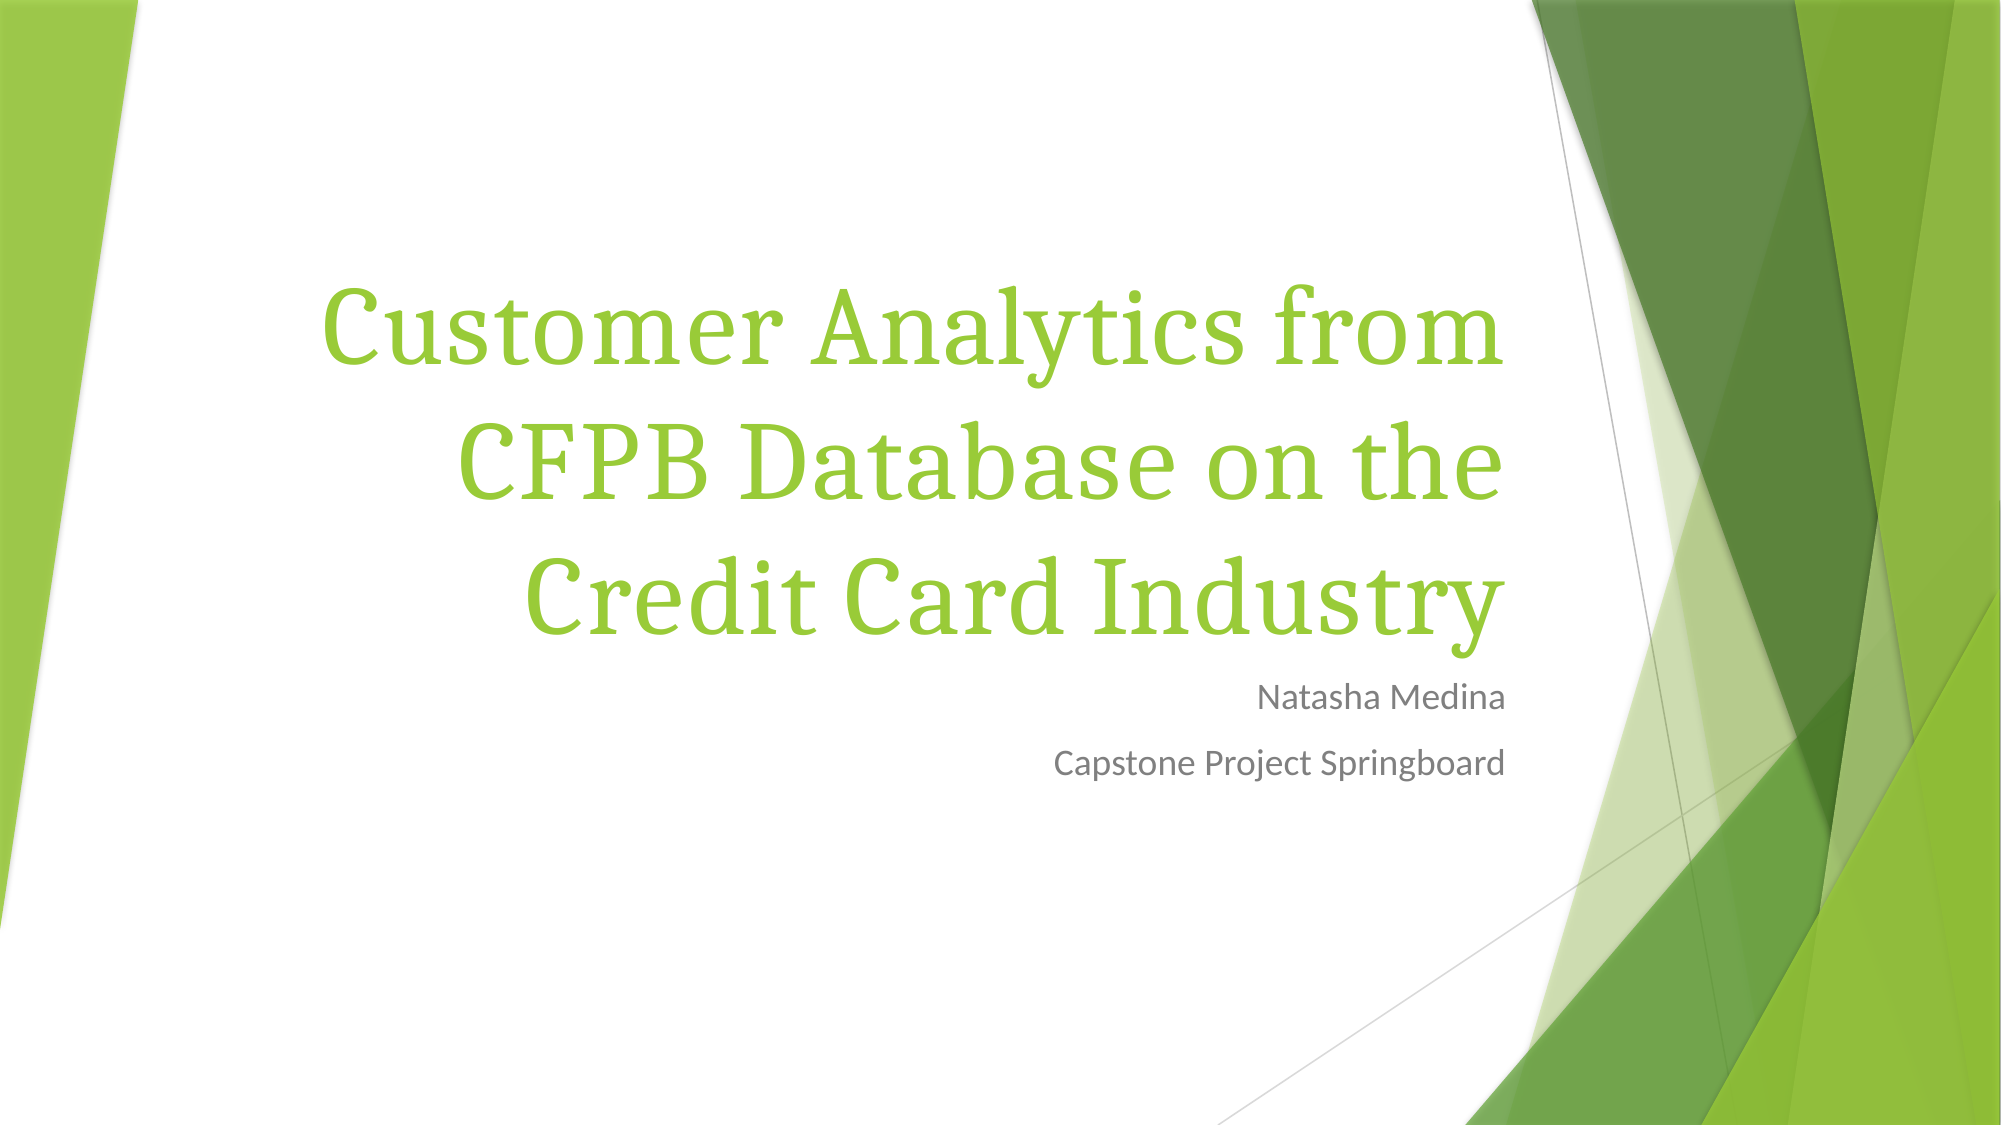

# Customer Analytics from CFPB Database on the Credit Card Industry
Natasha Medina
Capstone Project Springboard